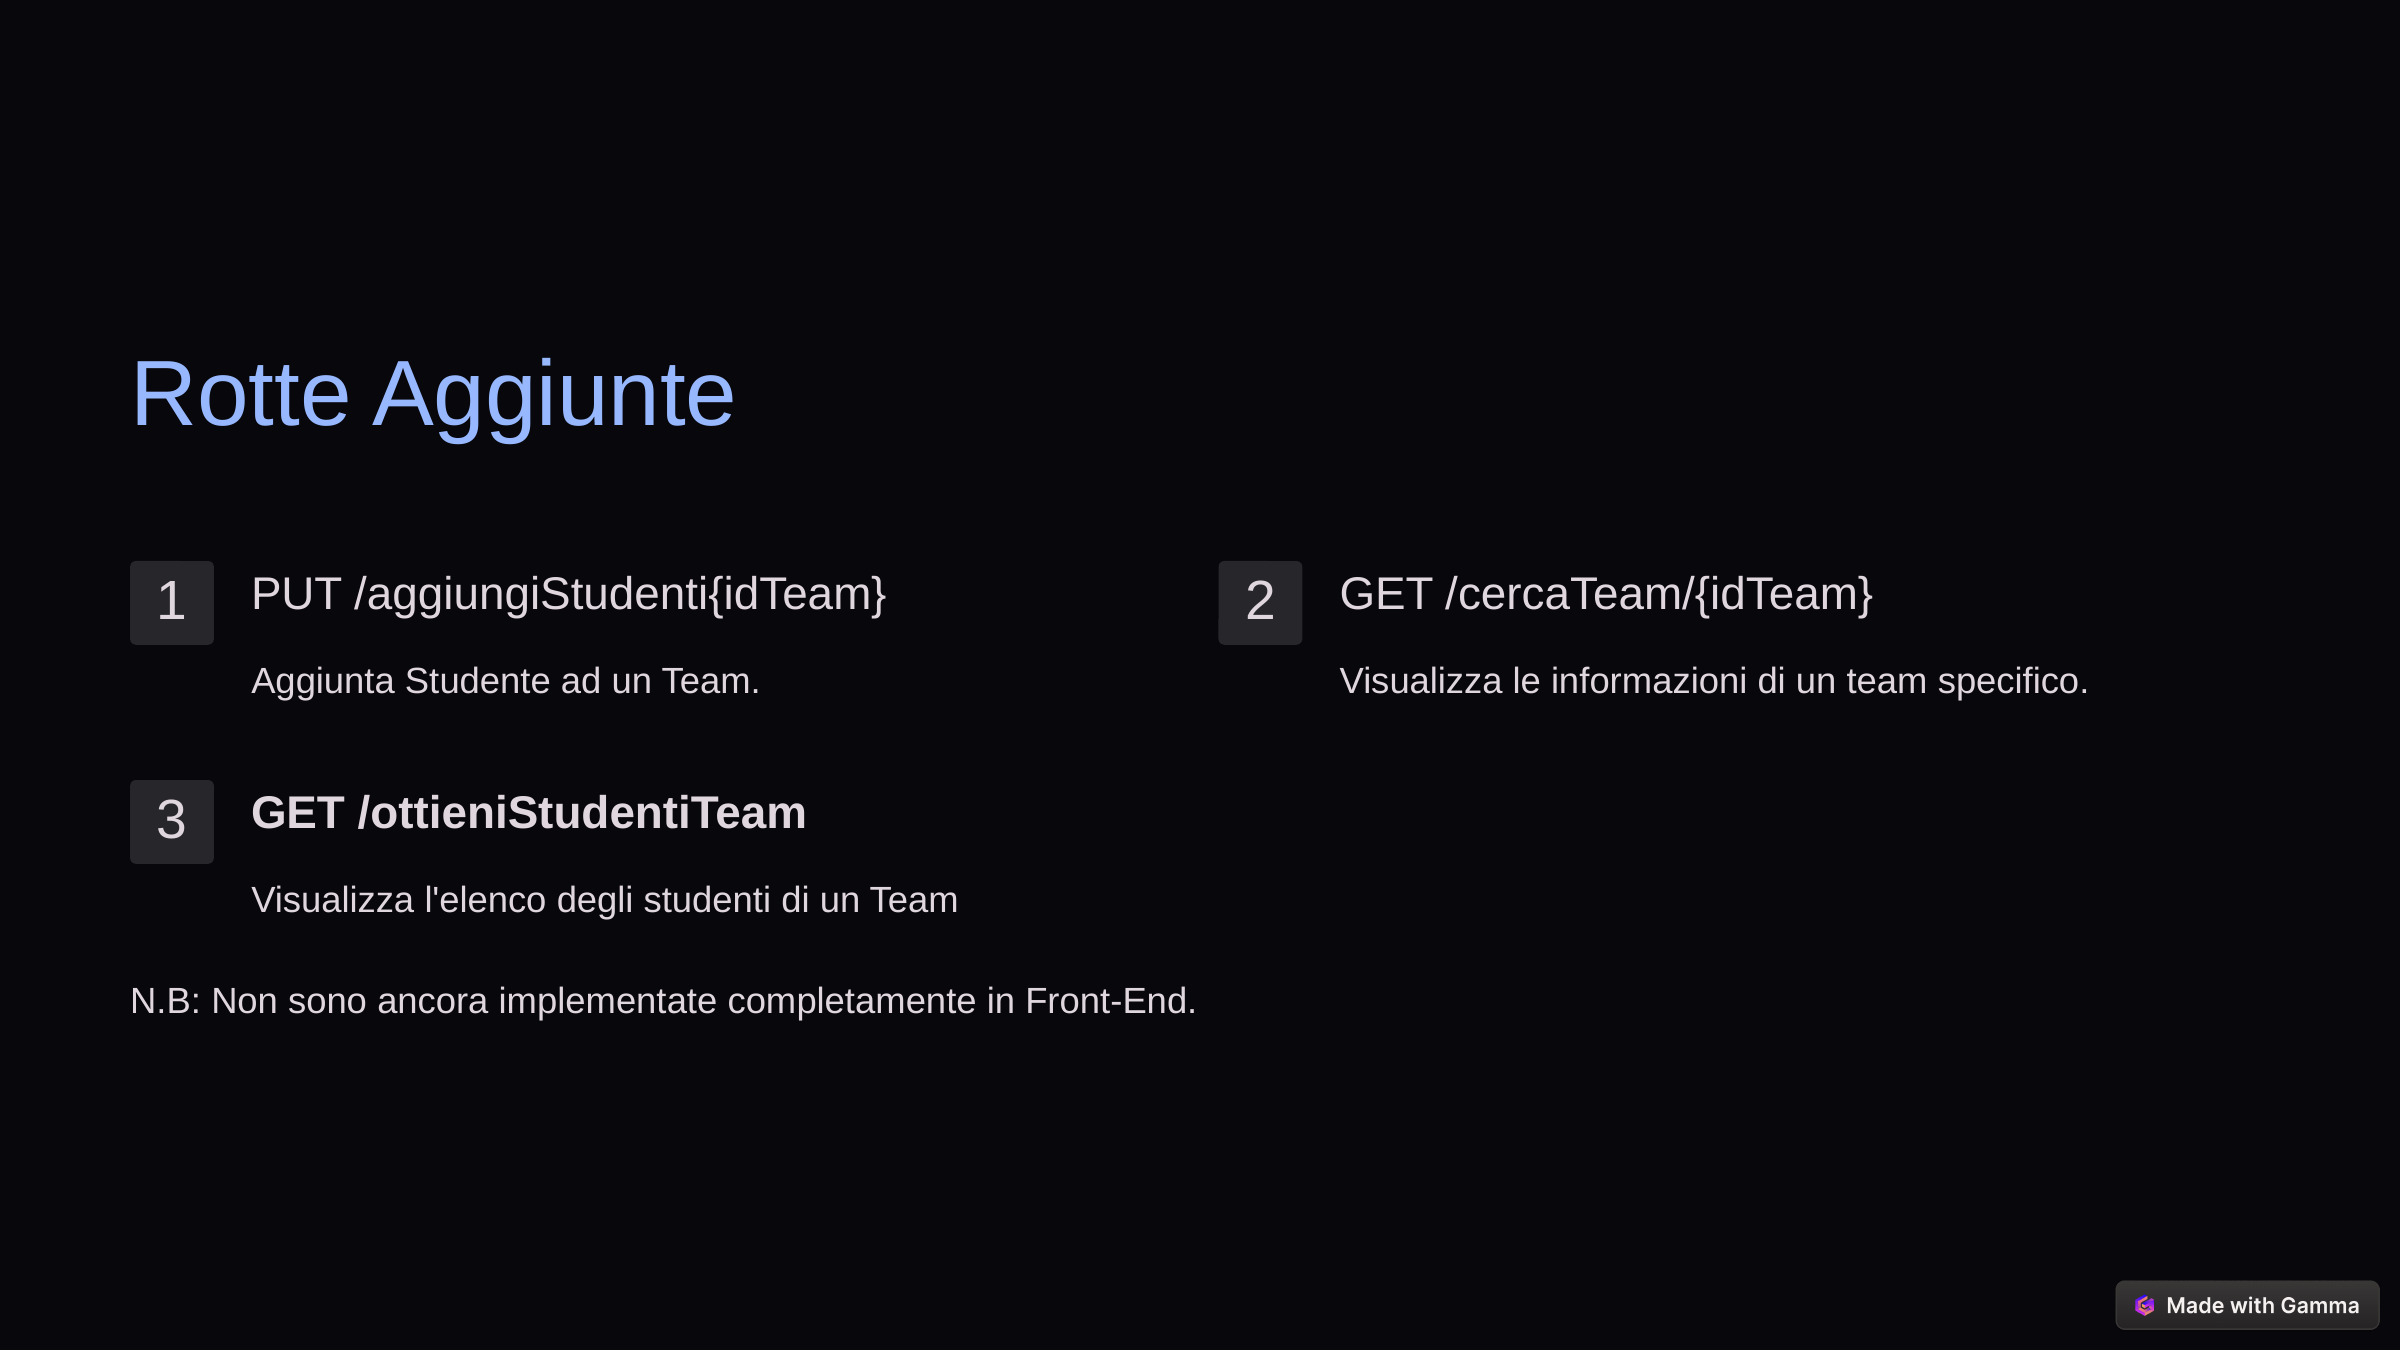

Rotte Aggiunte

PUT /aggiungiStudenti{idTeam}

GET /cercaTeam/{idTeam}
1
2
Aggiunta Studente ad un Team.
Visualizza le informazioni di un team specifico.

GET /ottieniStudentiTeam
3
Visualizza l'elenco degli studenti di un Team
N.B: Non sono ancora implementate completamente in Front-End.